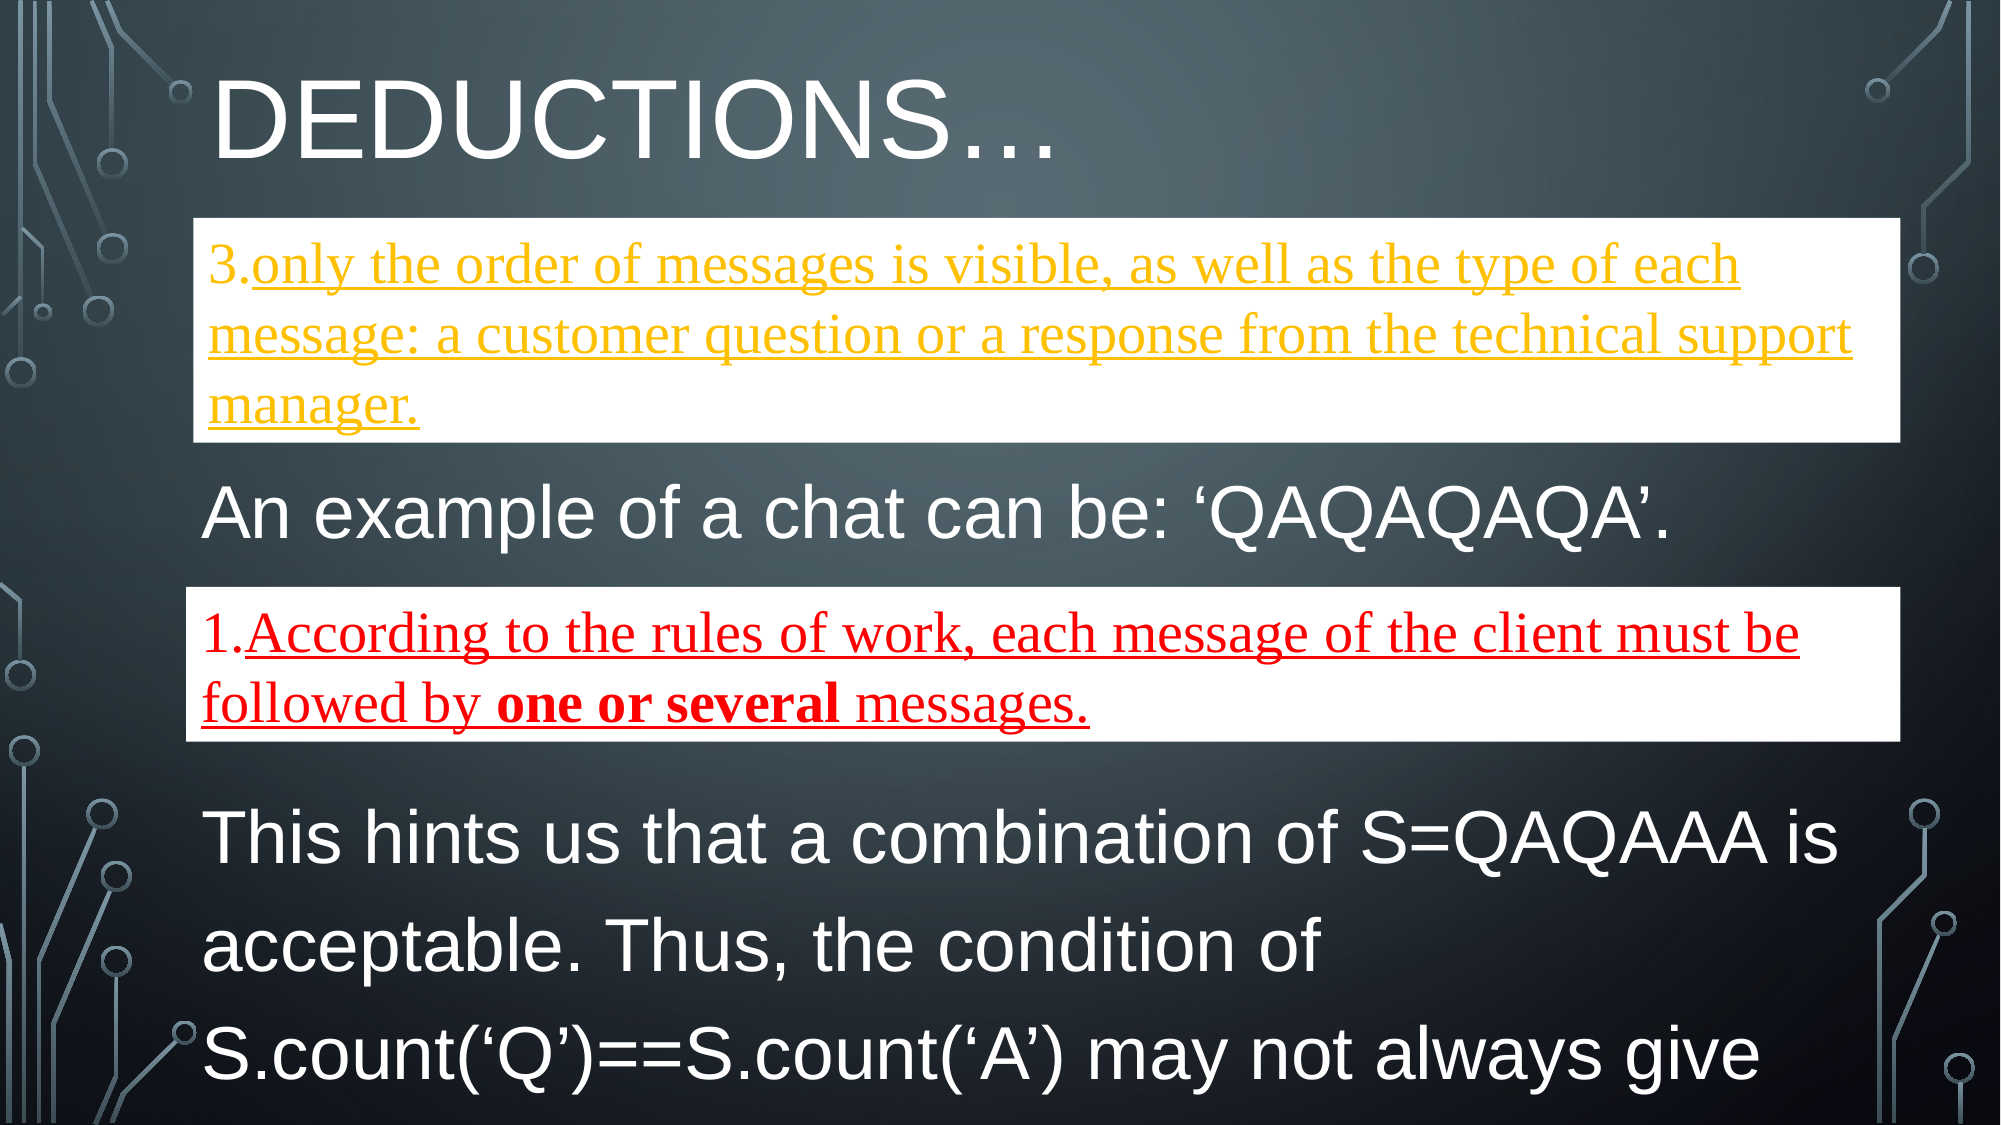

# DEDUCTIONS…
3.only the order of messages is visible, as well as the type of each message: a customer question or a response from the technical support manager.
An example of a chat can be: ‘QAQAQAQA’.
1.According to the rules of work, each message of the client must be followed by one or several messages.
This hints us that a combination of S=QAQAAA is acceptable. Thus, the condition of S.count(‘Q’)==S.count(‘A’) may not always give desired results.